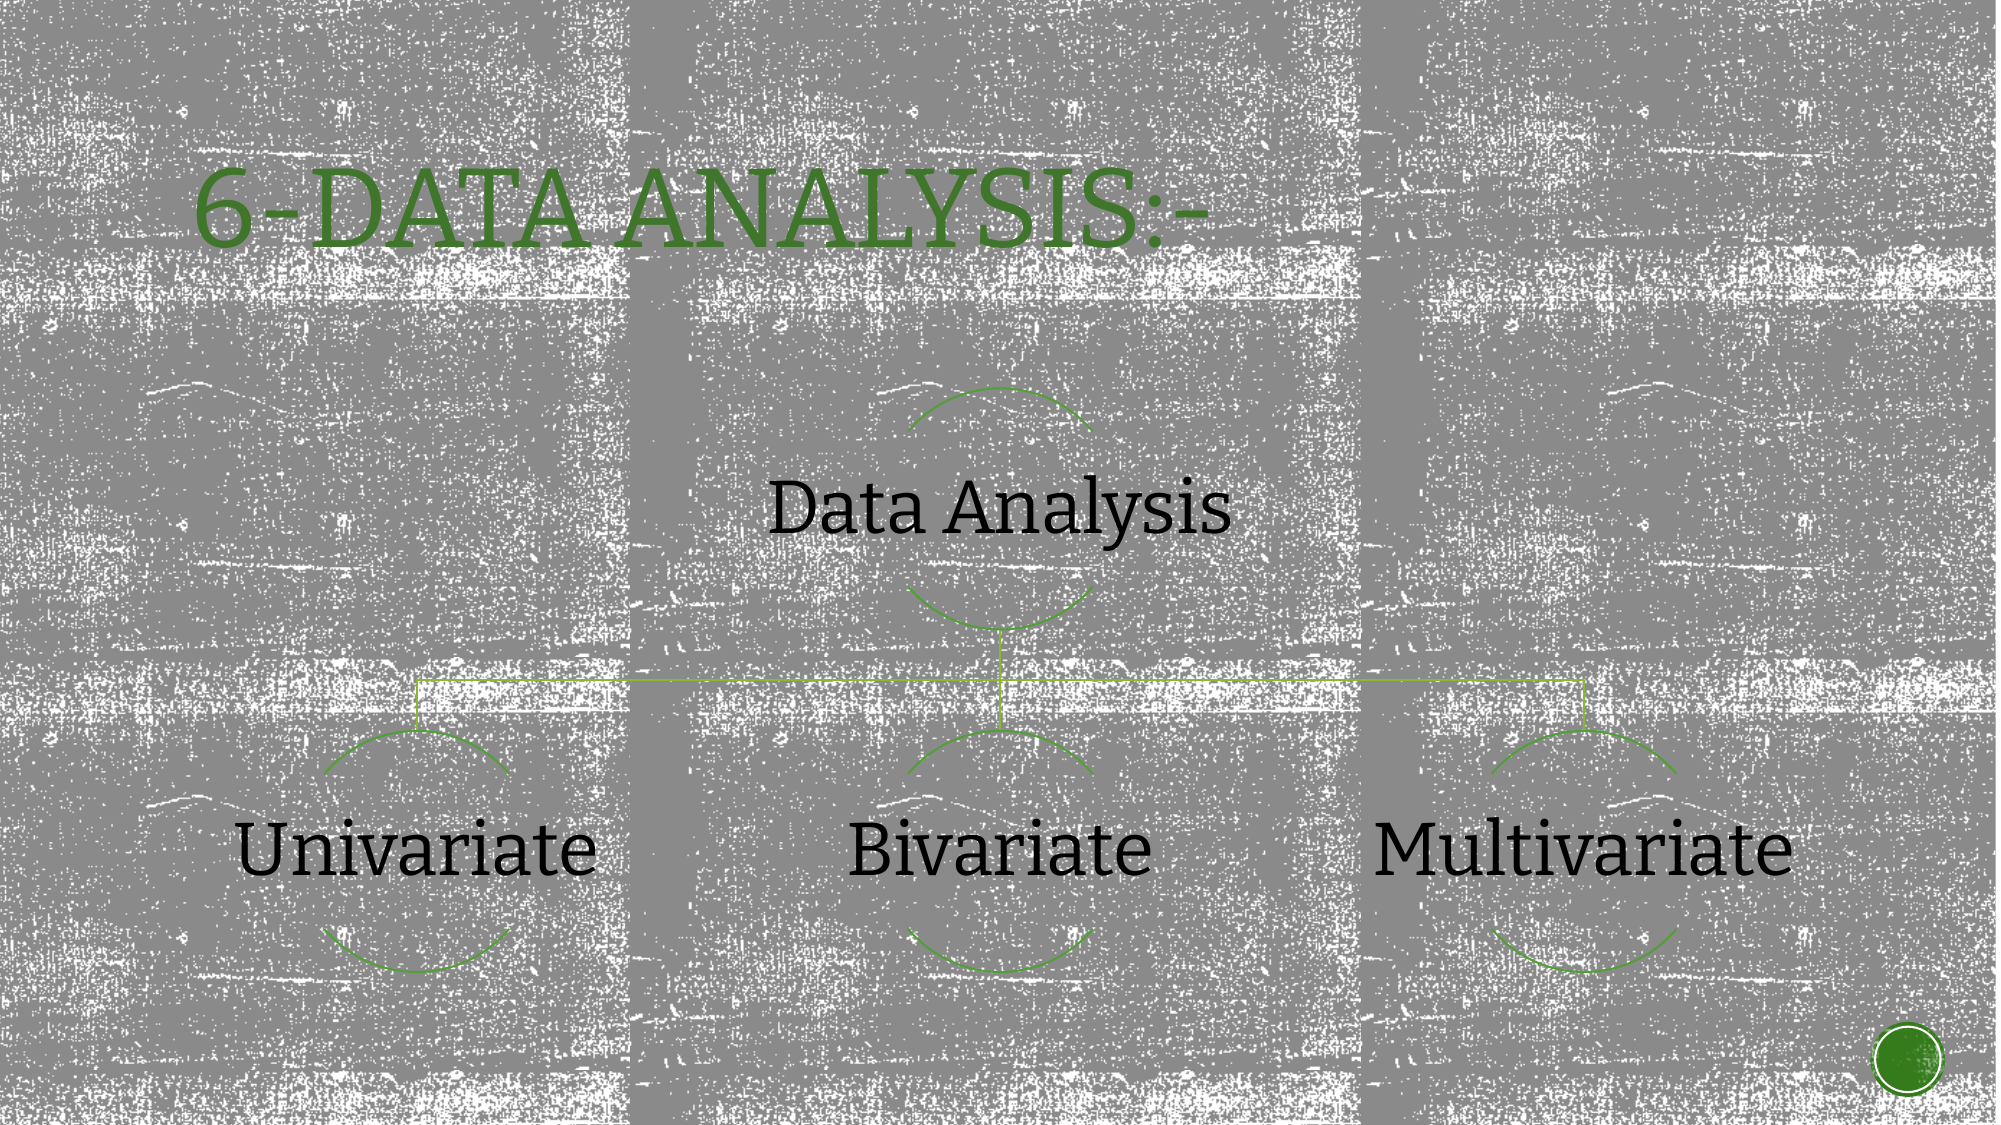

# 6-Data Analysis:-
Data Analysis
Univariate
Bivariate
Multivariate